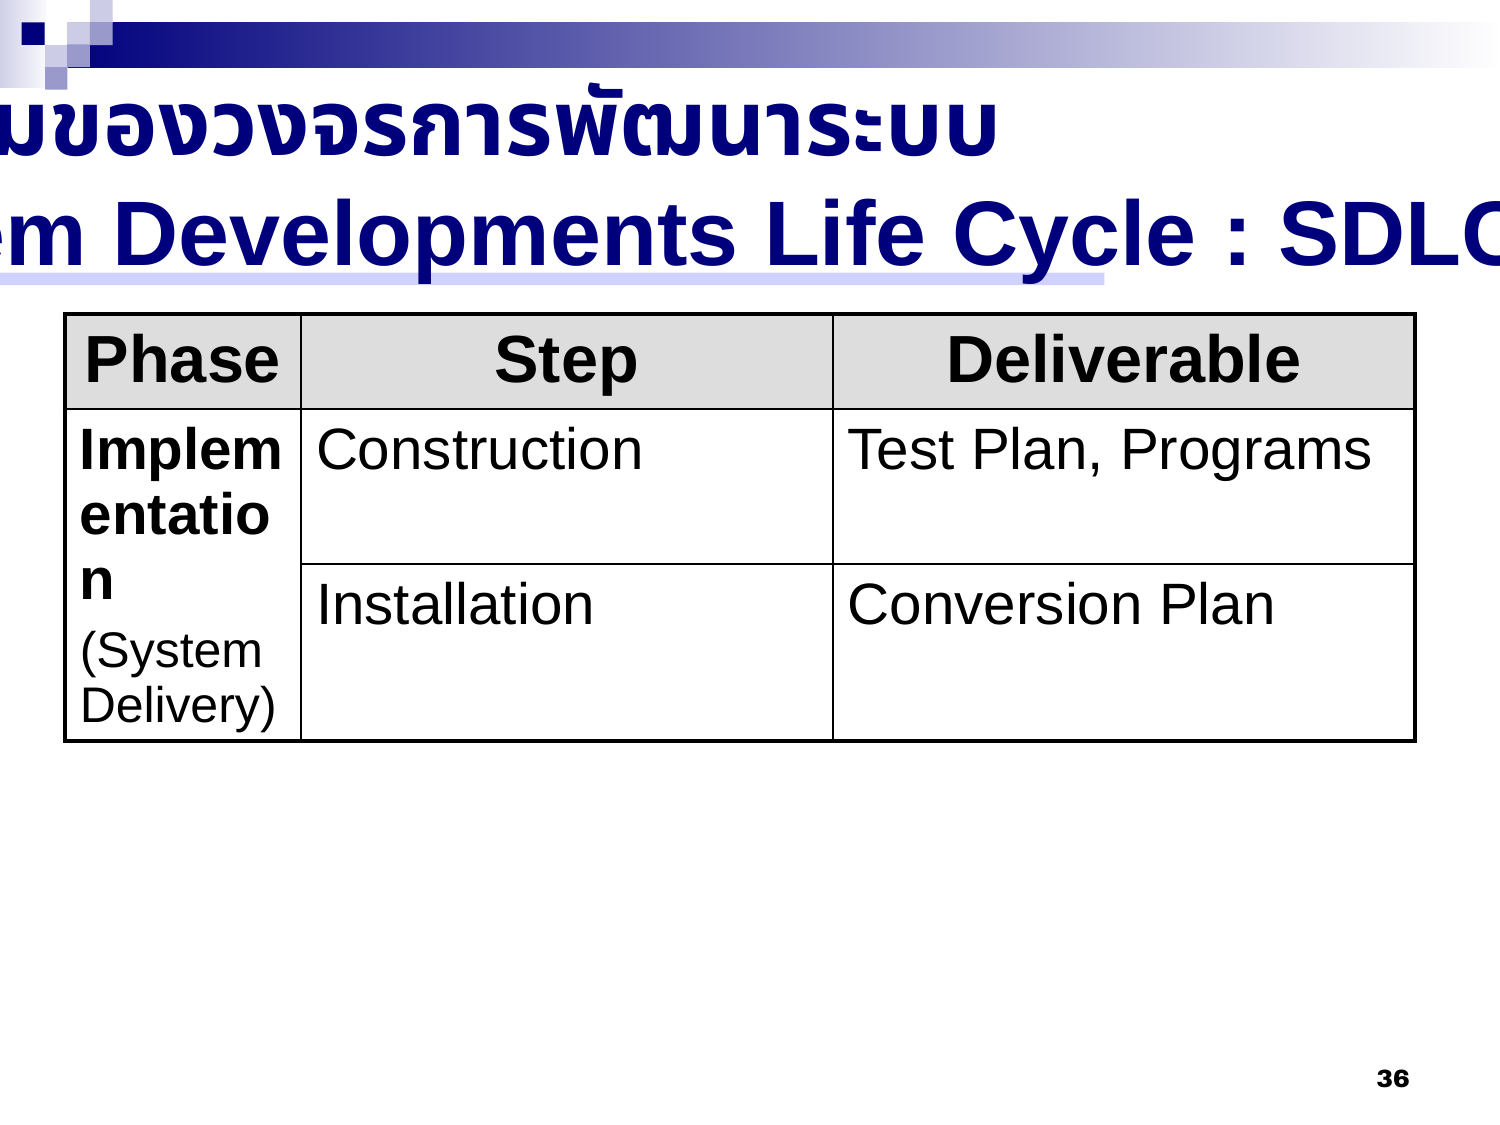

ภาพรวมของวงจรการพัฒนาระบบ
(System Developments Life Cycle : SDLC)

| Phase | Step | Deliverable |
| --- | --- | --- |
| Implementation (System Delivery) | Construction | Test Plan, Programs |
|  | Installation | Conversion Plan |
36